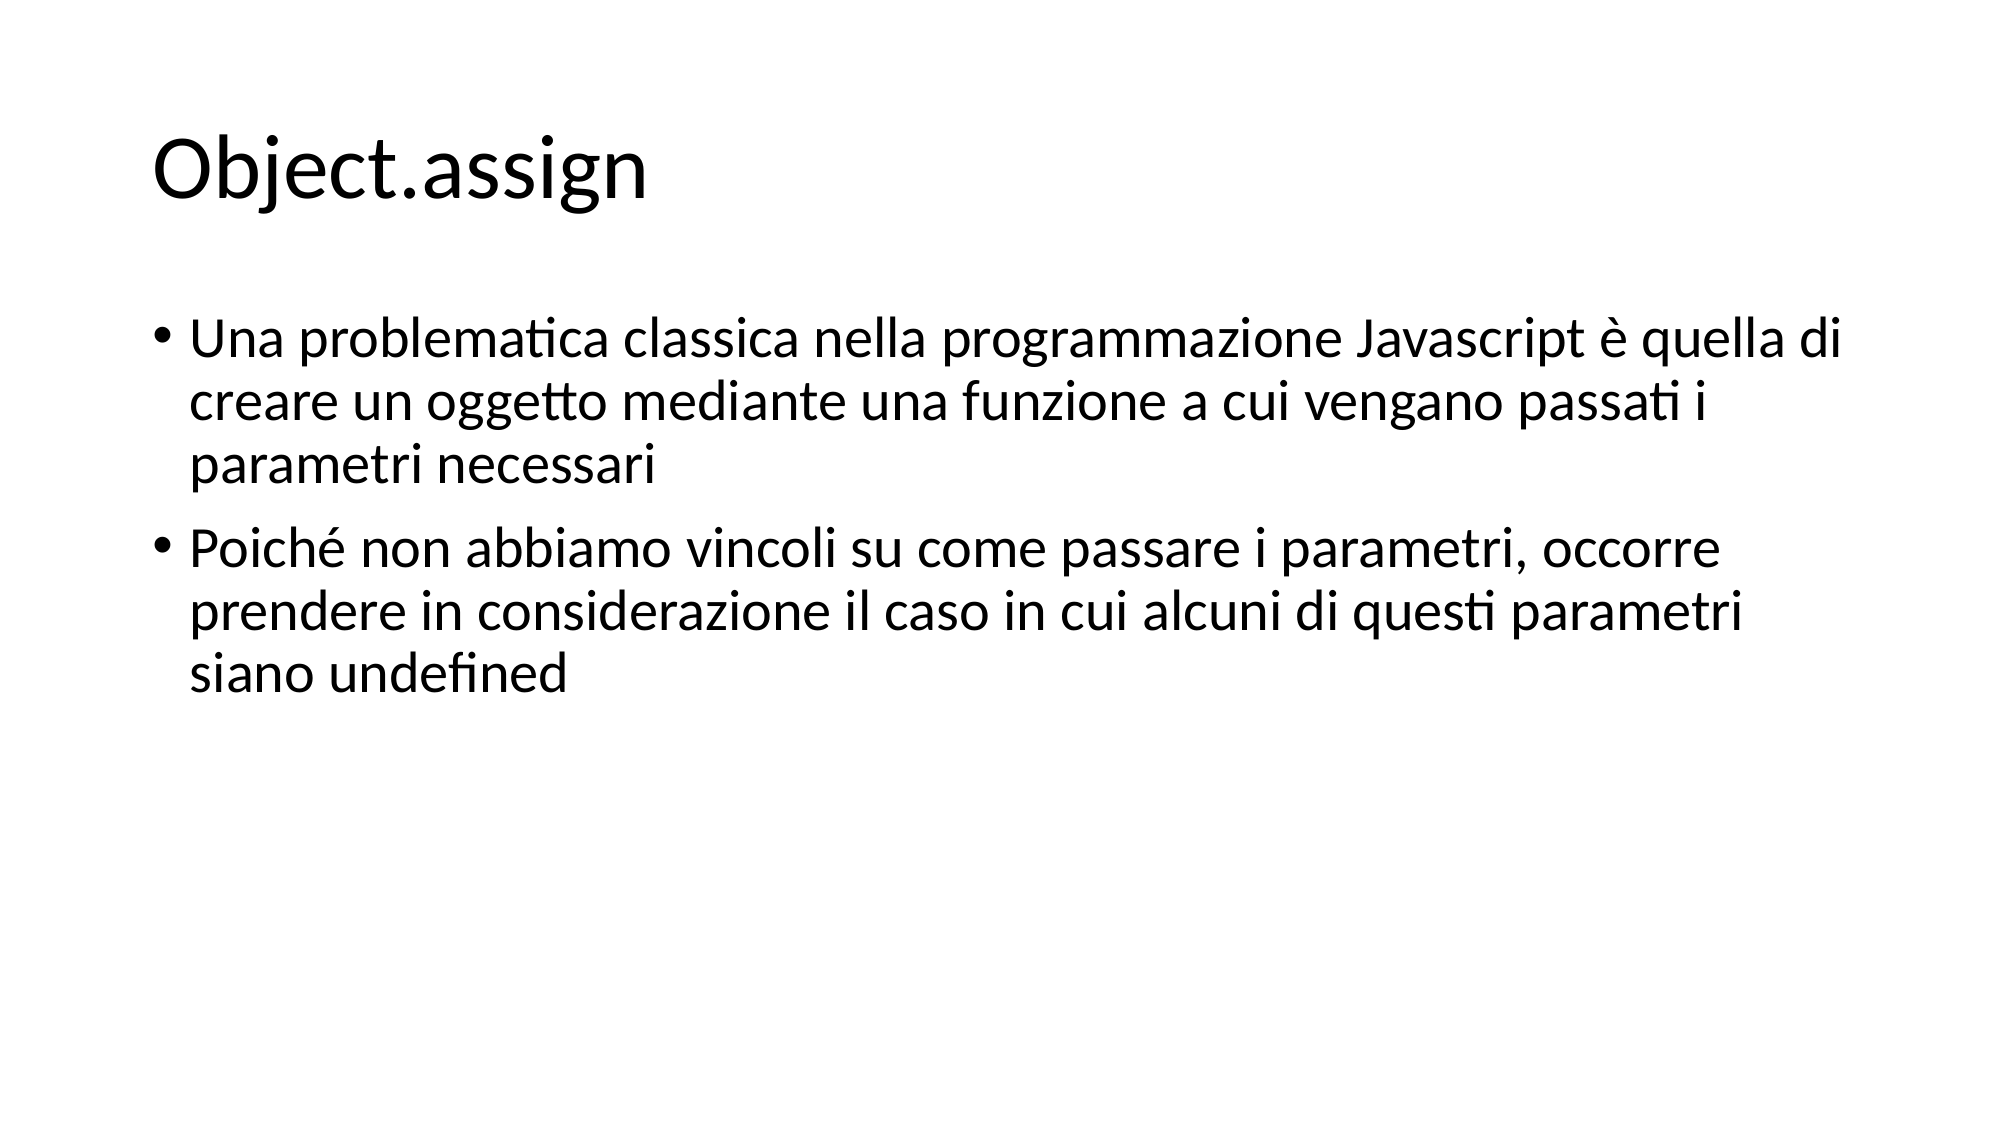

# Object.assign
Una problematica classica nella programmazione Javascript è quella di creare un oggetto mediante una funzione a cui vengano passati i parametri necessari
Poiché non abbiamo vincoli su come passare i parametri, occorre prendere in considerazione il caso in cui alcuni di questi parametri siano undefined